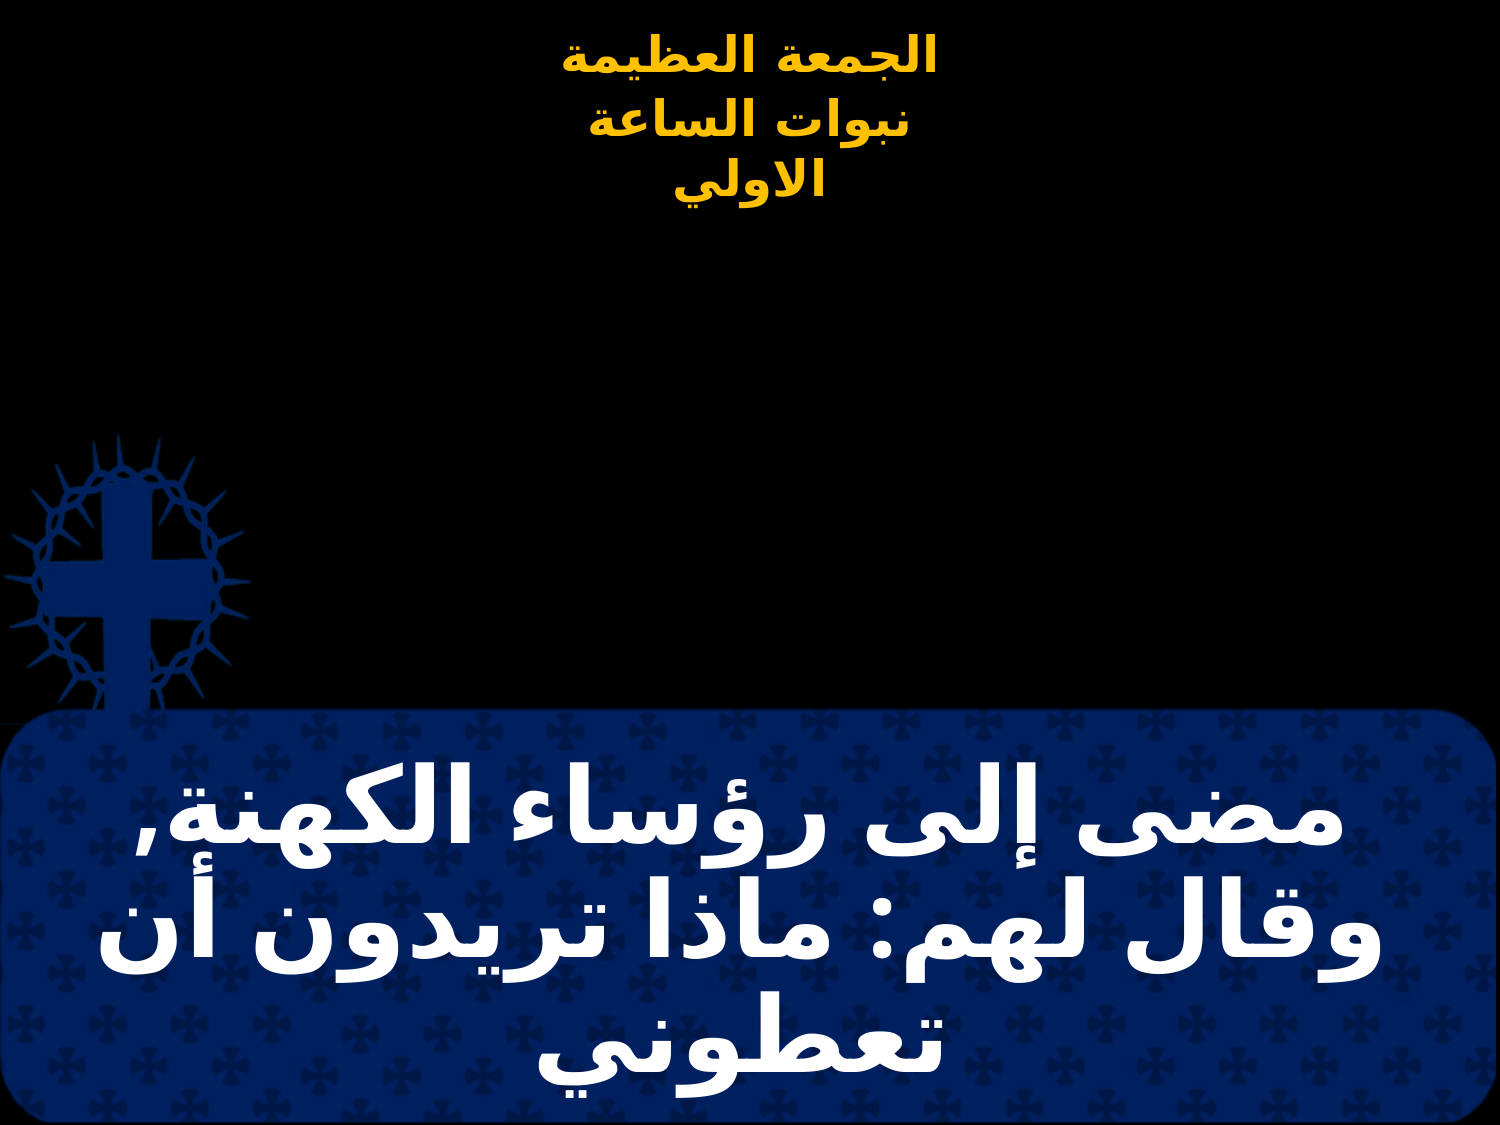

# مضى إلى رؤساء الكهنة, وقال لهم: ماذا تريدون أن تعطوني